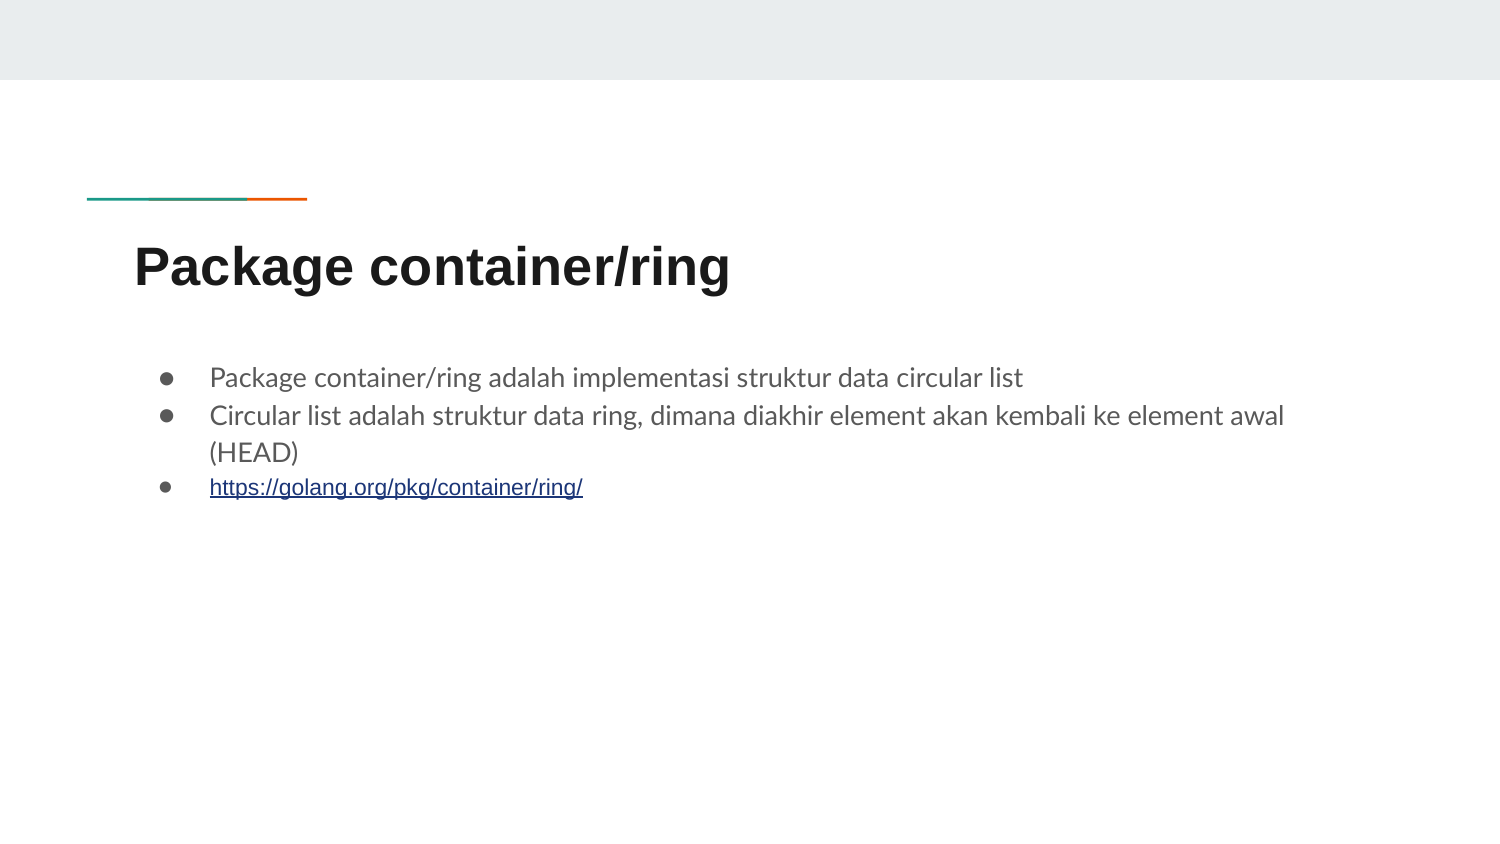

# Package container/ring
Package container/ring adalah implementasi struktur data circular list
Circular list adalah struktur data ring, dimana diakhir element akan kembali ke element awal (HEAD)
https://golang.org/pkg/container/ring/